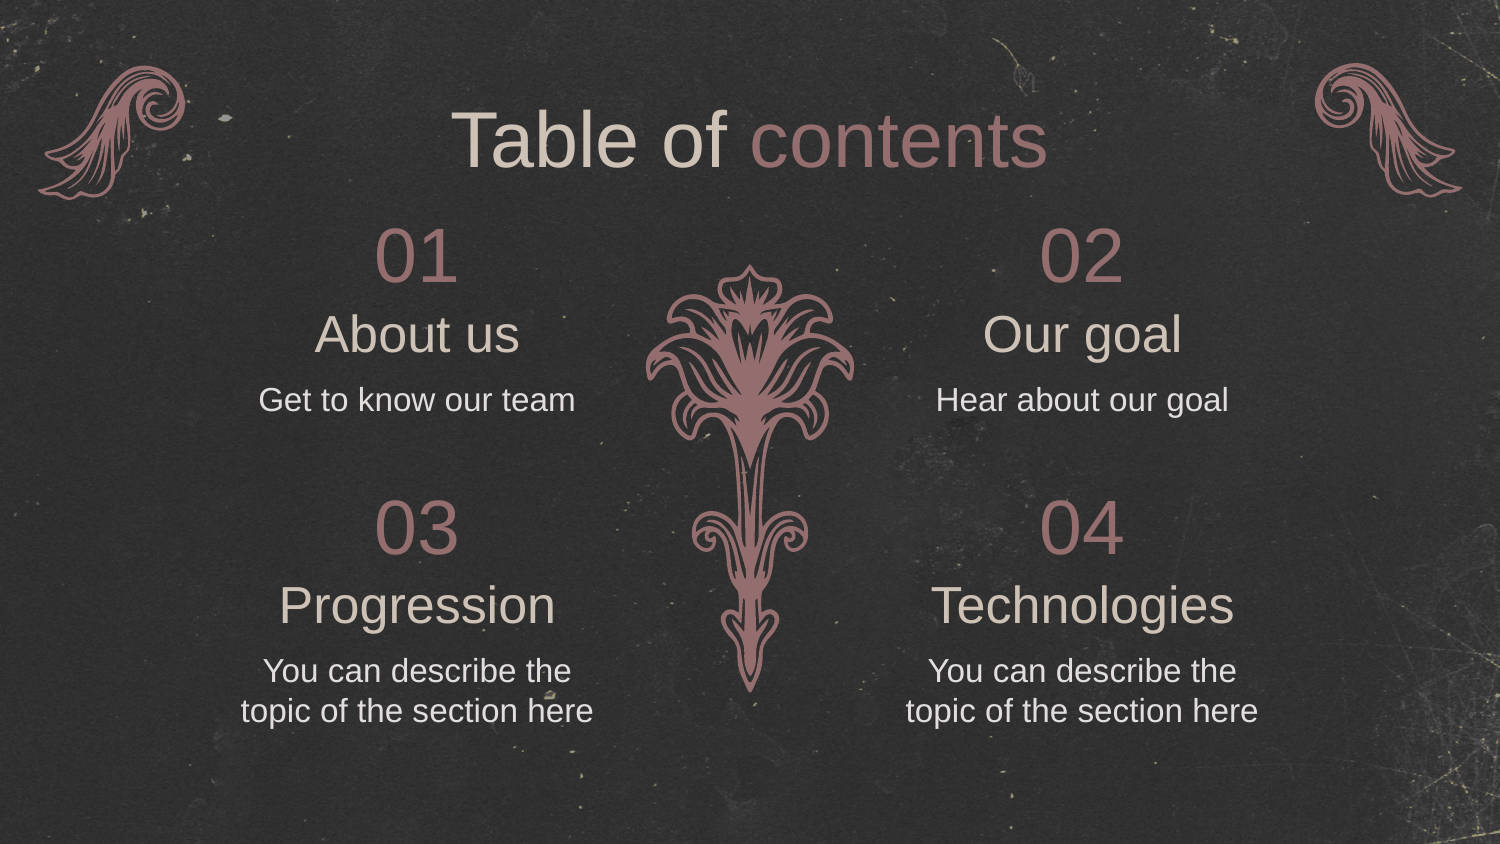

# Table of contents
01
02

About us
Our goal
Get to know our team
Hear about our goal
03
04
Progression
Technologies
You can describe the topic of the section here
You can describe the topic of the section here